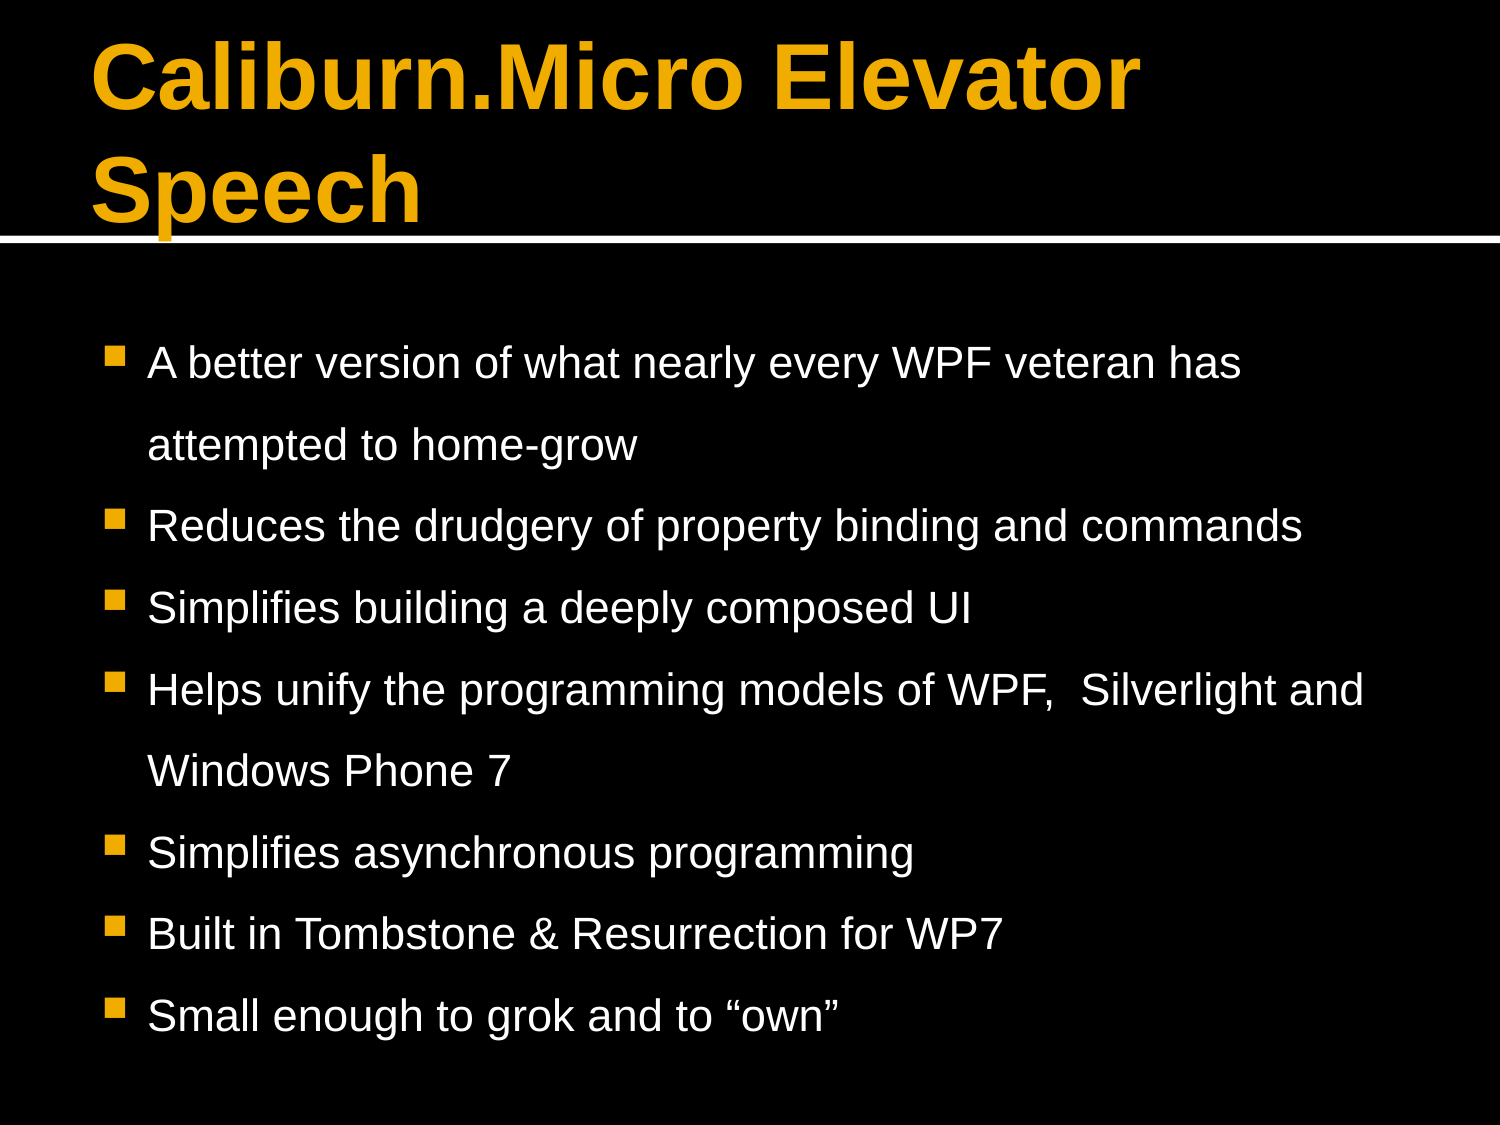

# Caliburn.Micro Elevator Speech
A better version of what nearly every WPF veteran has attempted to home-grow
Reduces the drudgery of property binding and commands
Simplifies building a deeply composed UI
Helps unify the programming models of WPF,  Silverlight and Windows Phone 7
Simplifies asynchronous programming
Built in Tombstone & Resurrection for WP7
Small enough to grok and to “own”